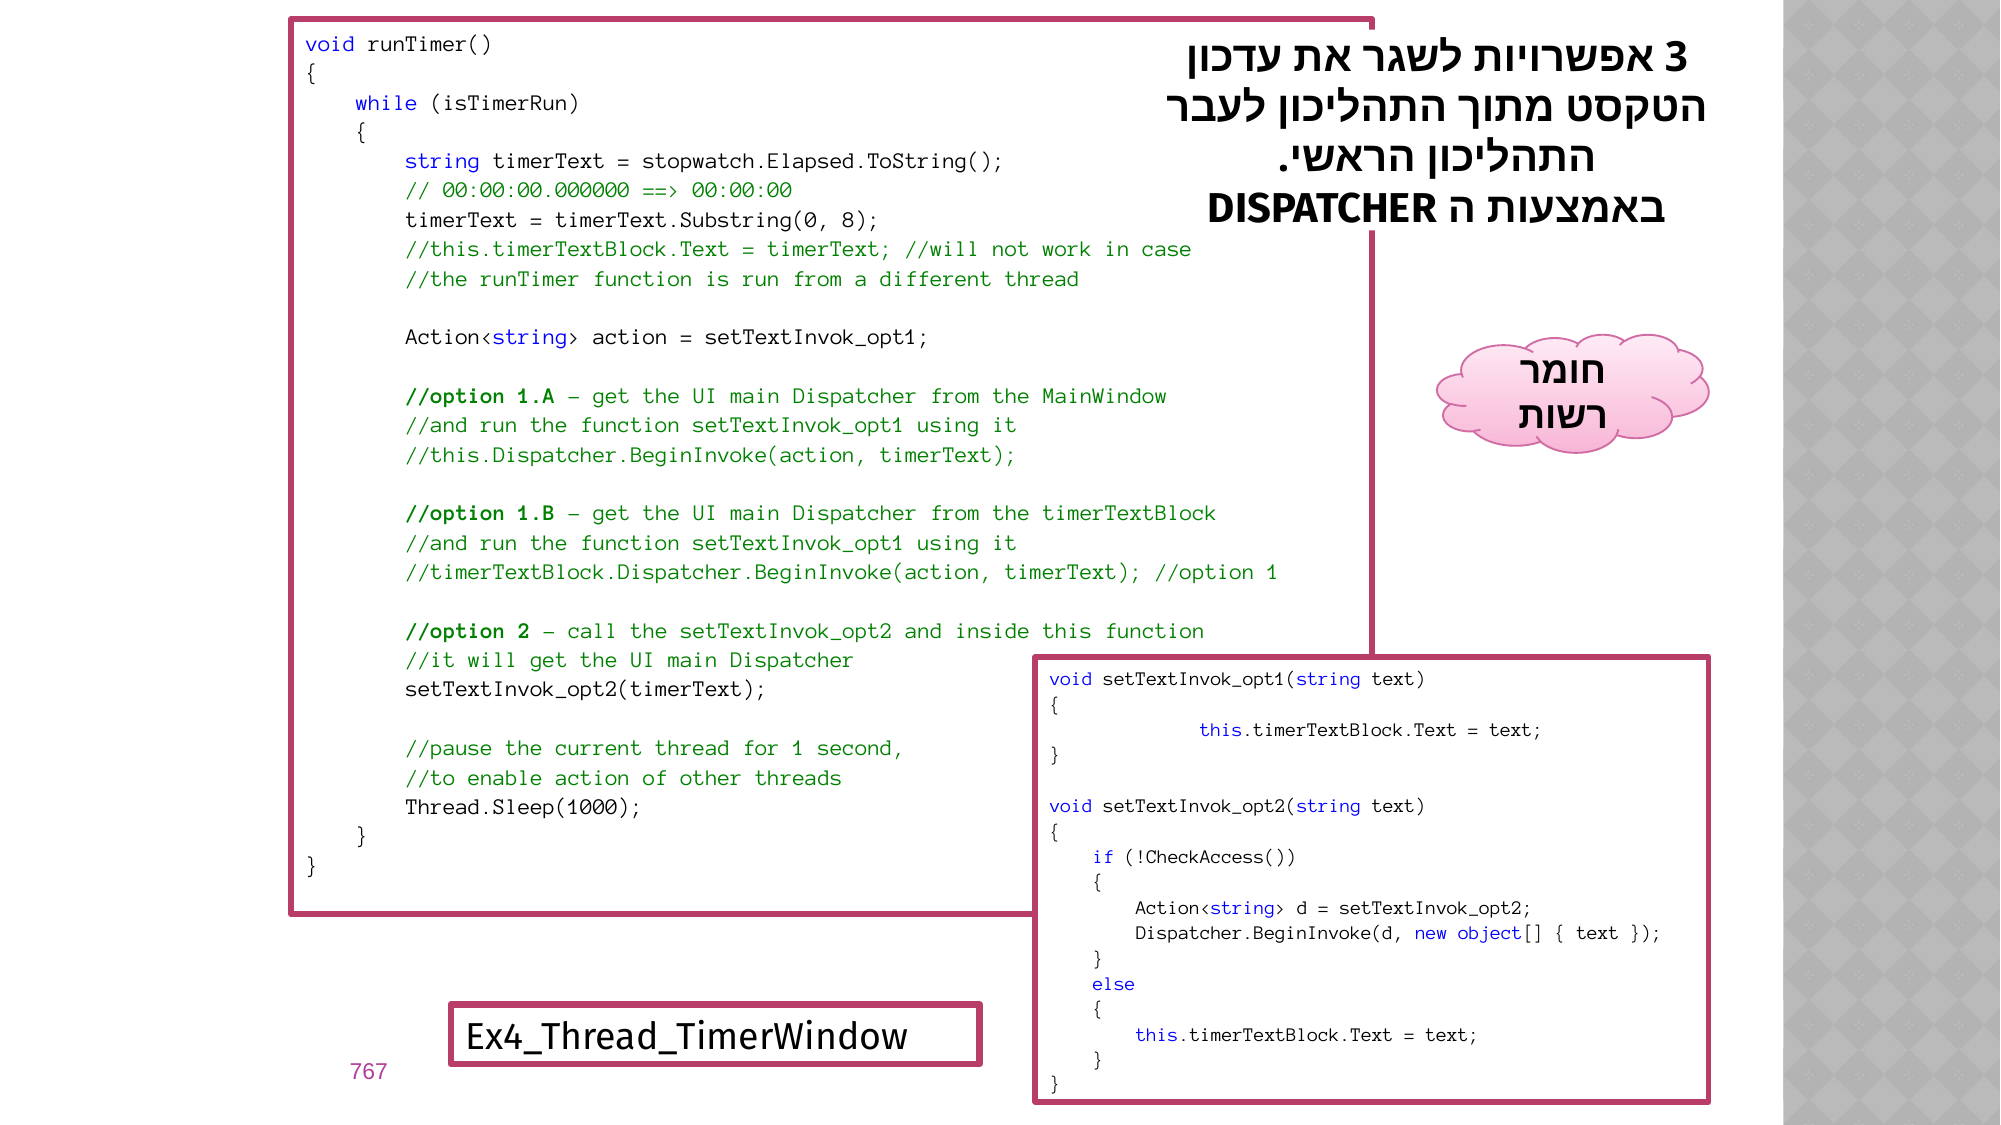

void runTimer()
{
    while (isTimerRun)
    {
        string timerText = stopwatch.Elapsed.ToString();
        // 00:00:00.000000 ==> 00:00:00
        timerText = timerText.Substring(0, 8);
        //this.timerTextBlock.Text = timerText; //will not work in case
        //the runTimer function is run from a different thread

        Action<string> action = setTextInvok_opt1;

        //option 1.A - get the UI main Dispatcher from the MainWindow
        //and run the function setTextInvok_opt1 using it
        //this.Dispatcher.BeginInvoke(action, timerText);

        //option 1.B - get the UI main Dispatcher from the timerTextBlock
        //and run the function setTextInvok_opt1 using it
        //timerTextBlock.Dispatcher.BeginInvoke(action, timerText); //option 1

        //option 2 - call the setTextInvok_opt2 and inside this function
        //it will get the UI main Dispatcher
        setTextInvok_opt2(timerText);

        //pause the current thread for 1 second,
        //to enable action of other threads
        Thread.Sleep(1000);
    }
}

# 3 אפשרויות לשגר את עדכון הטקסט מתוך התהליכון לעבר התהליכון הראשי. באמצעות ה DISPATCHER
חומר רשות
void setTextInvok_opt1(string text)
{
	this.timerTextBlock.Text = text;
}

void setTextInvok_opt2(string text)
{
    if (!CheckAccess())
    {
        Action<string> d = setTextInvok_opt2;
        Dispatcher.BeginInvoke(d, new object[] { text });
    }
    else
    {
        this.timerTextBlock.Text = text;
    }
}
Ex4_Thread_TimerWindow
767